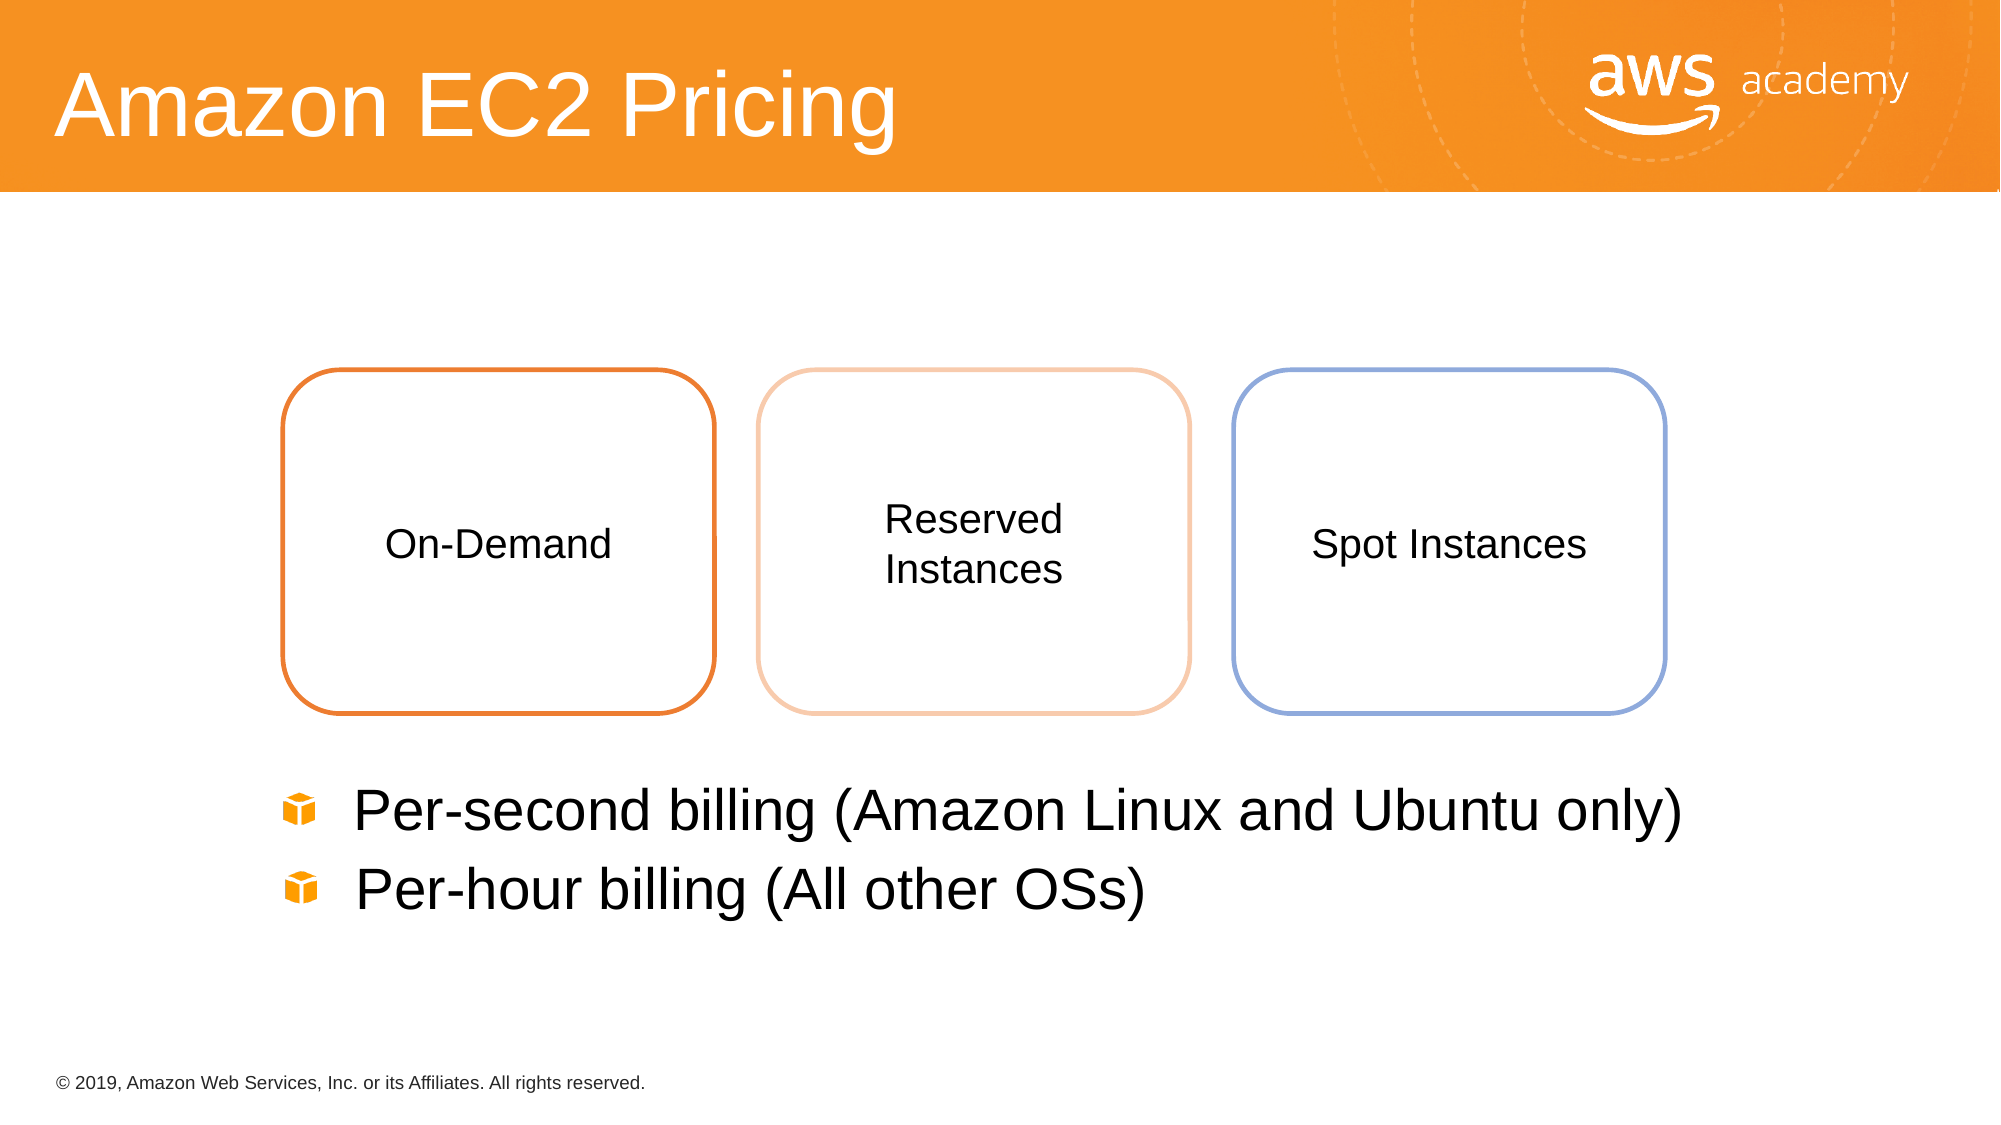

# Amazon EC2 Pricing
On-Demand
Reserved Instances
Spot Instances
Per-second billing (Amazon Linux and Ubuntu only)
Per-hour billing (All other OSs)